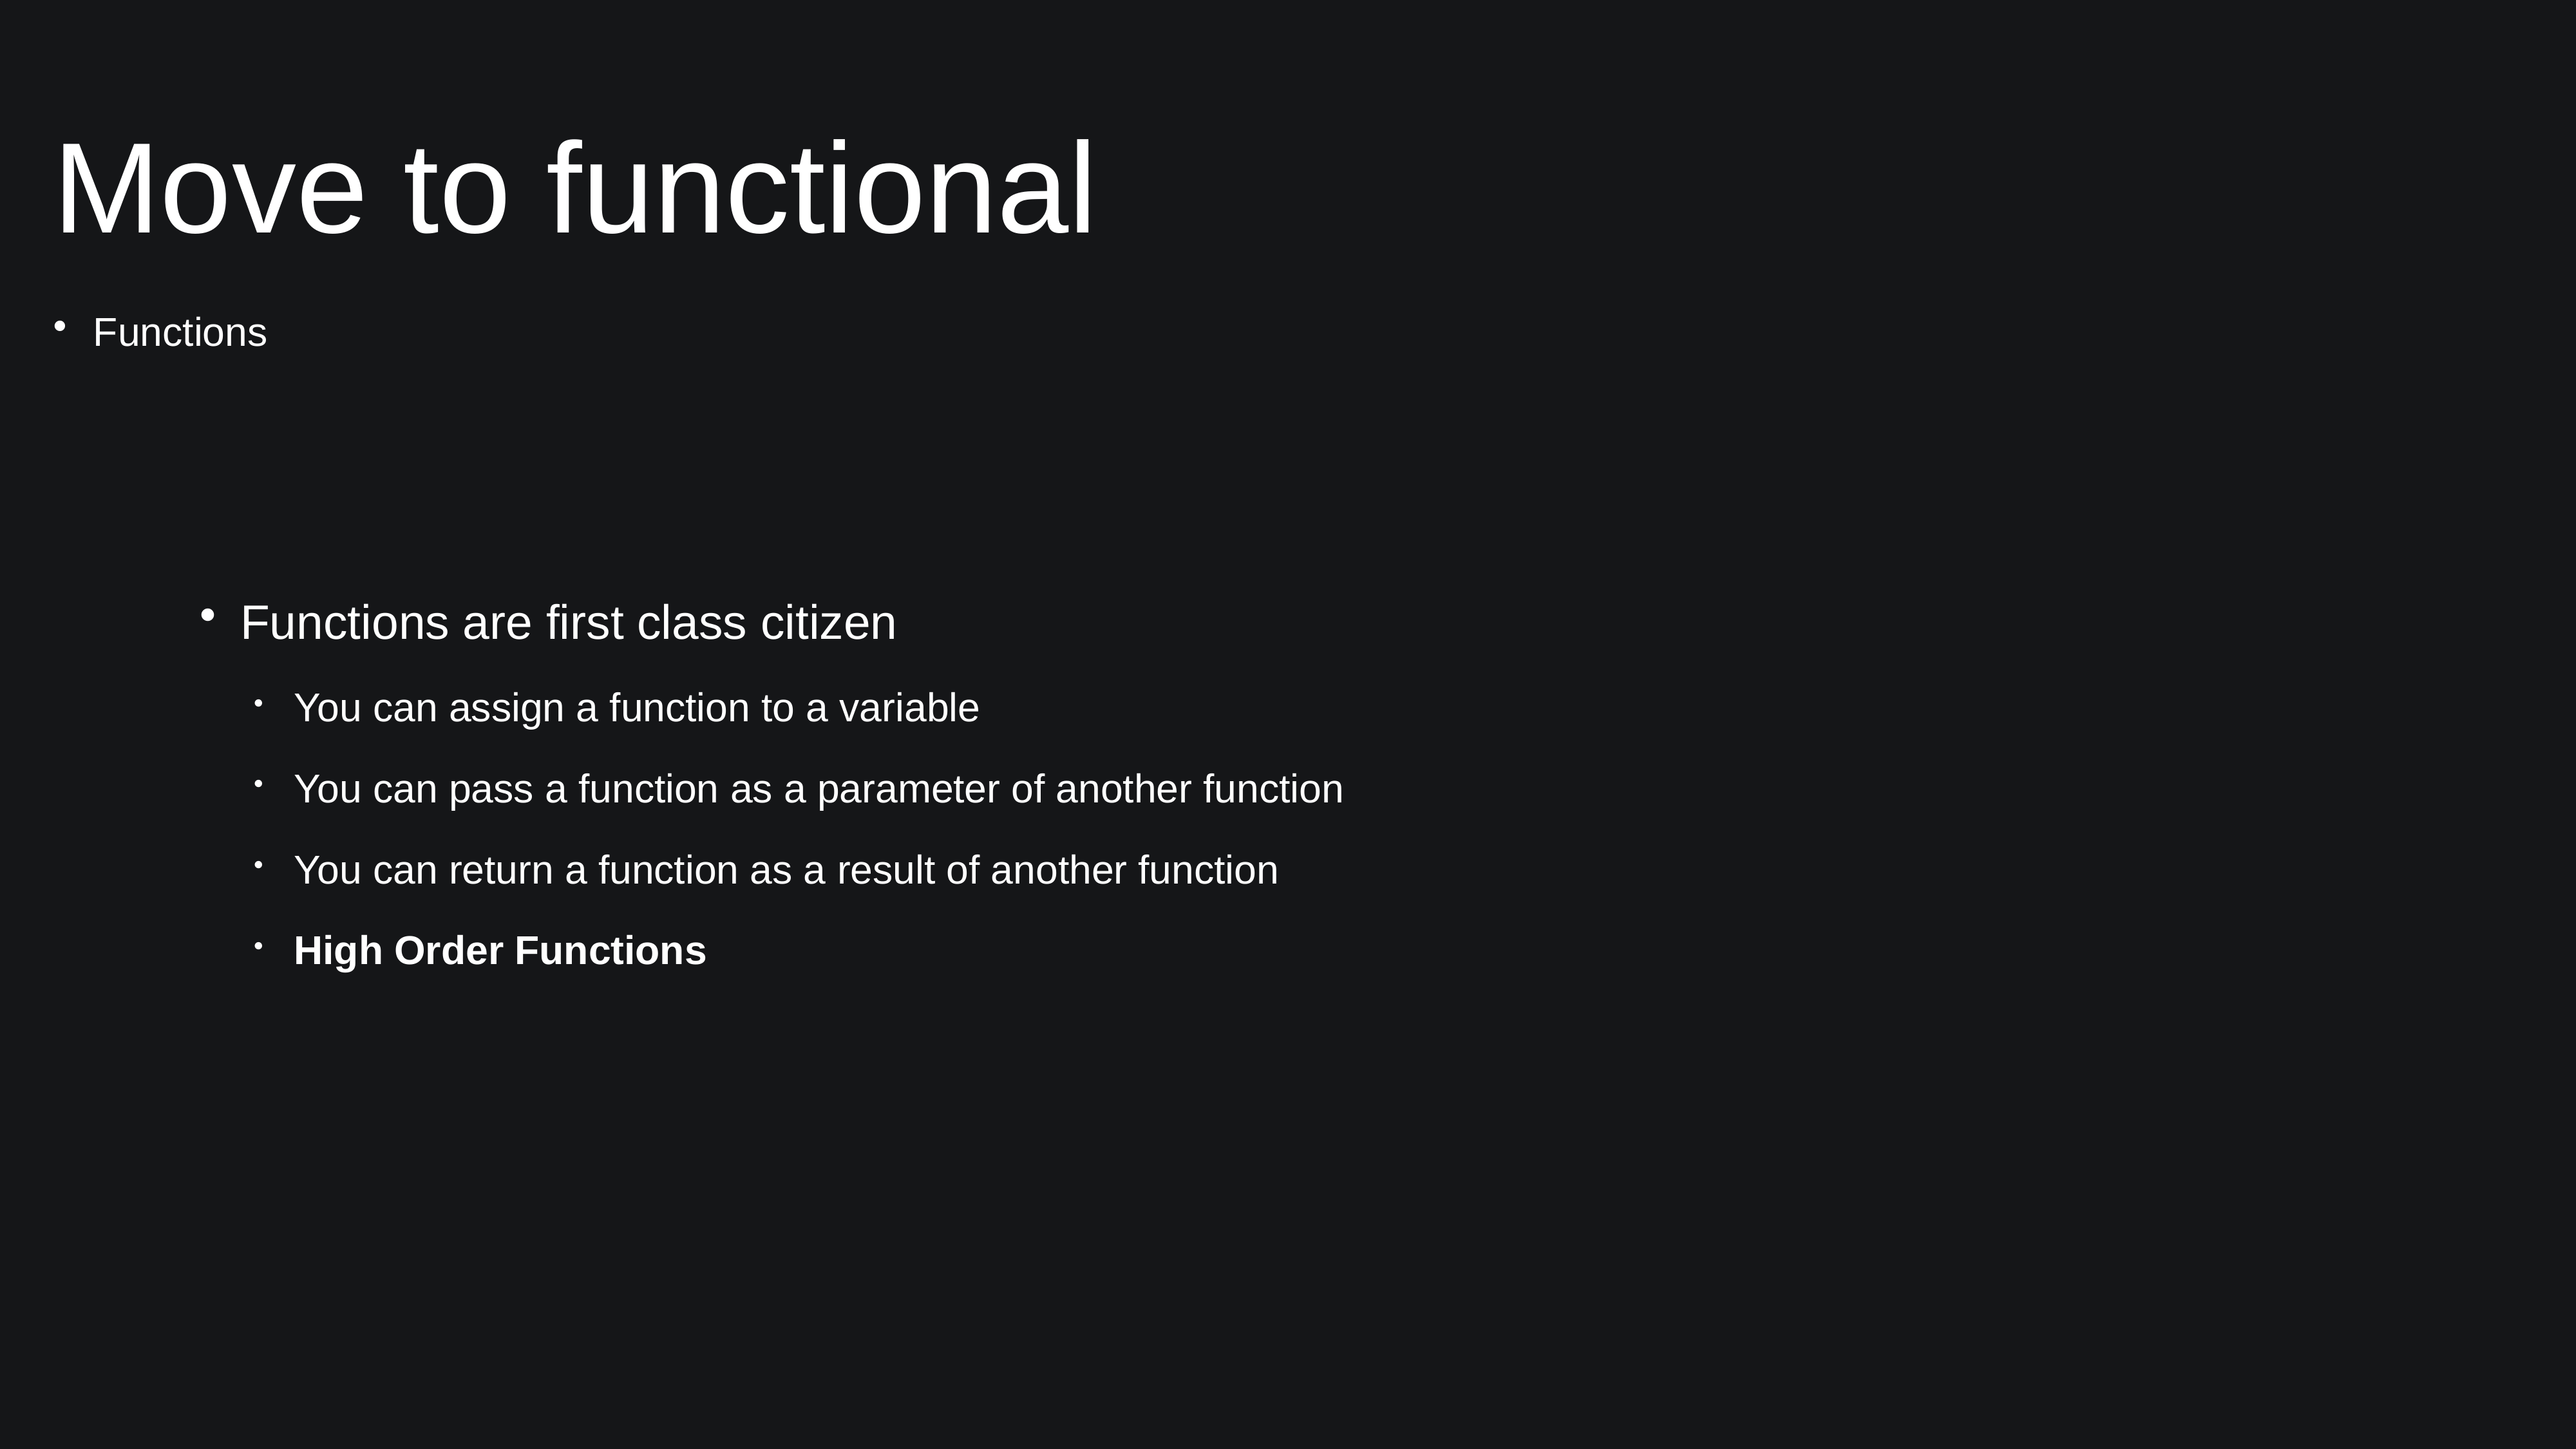

# Move to functional
Functions
Functions are first class citizen
You can assign a function to a variable
You can pass a function as a parameter of another function
You can return a function as a result of another function
High Order Functions